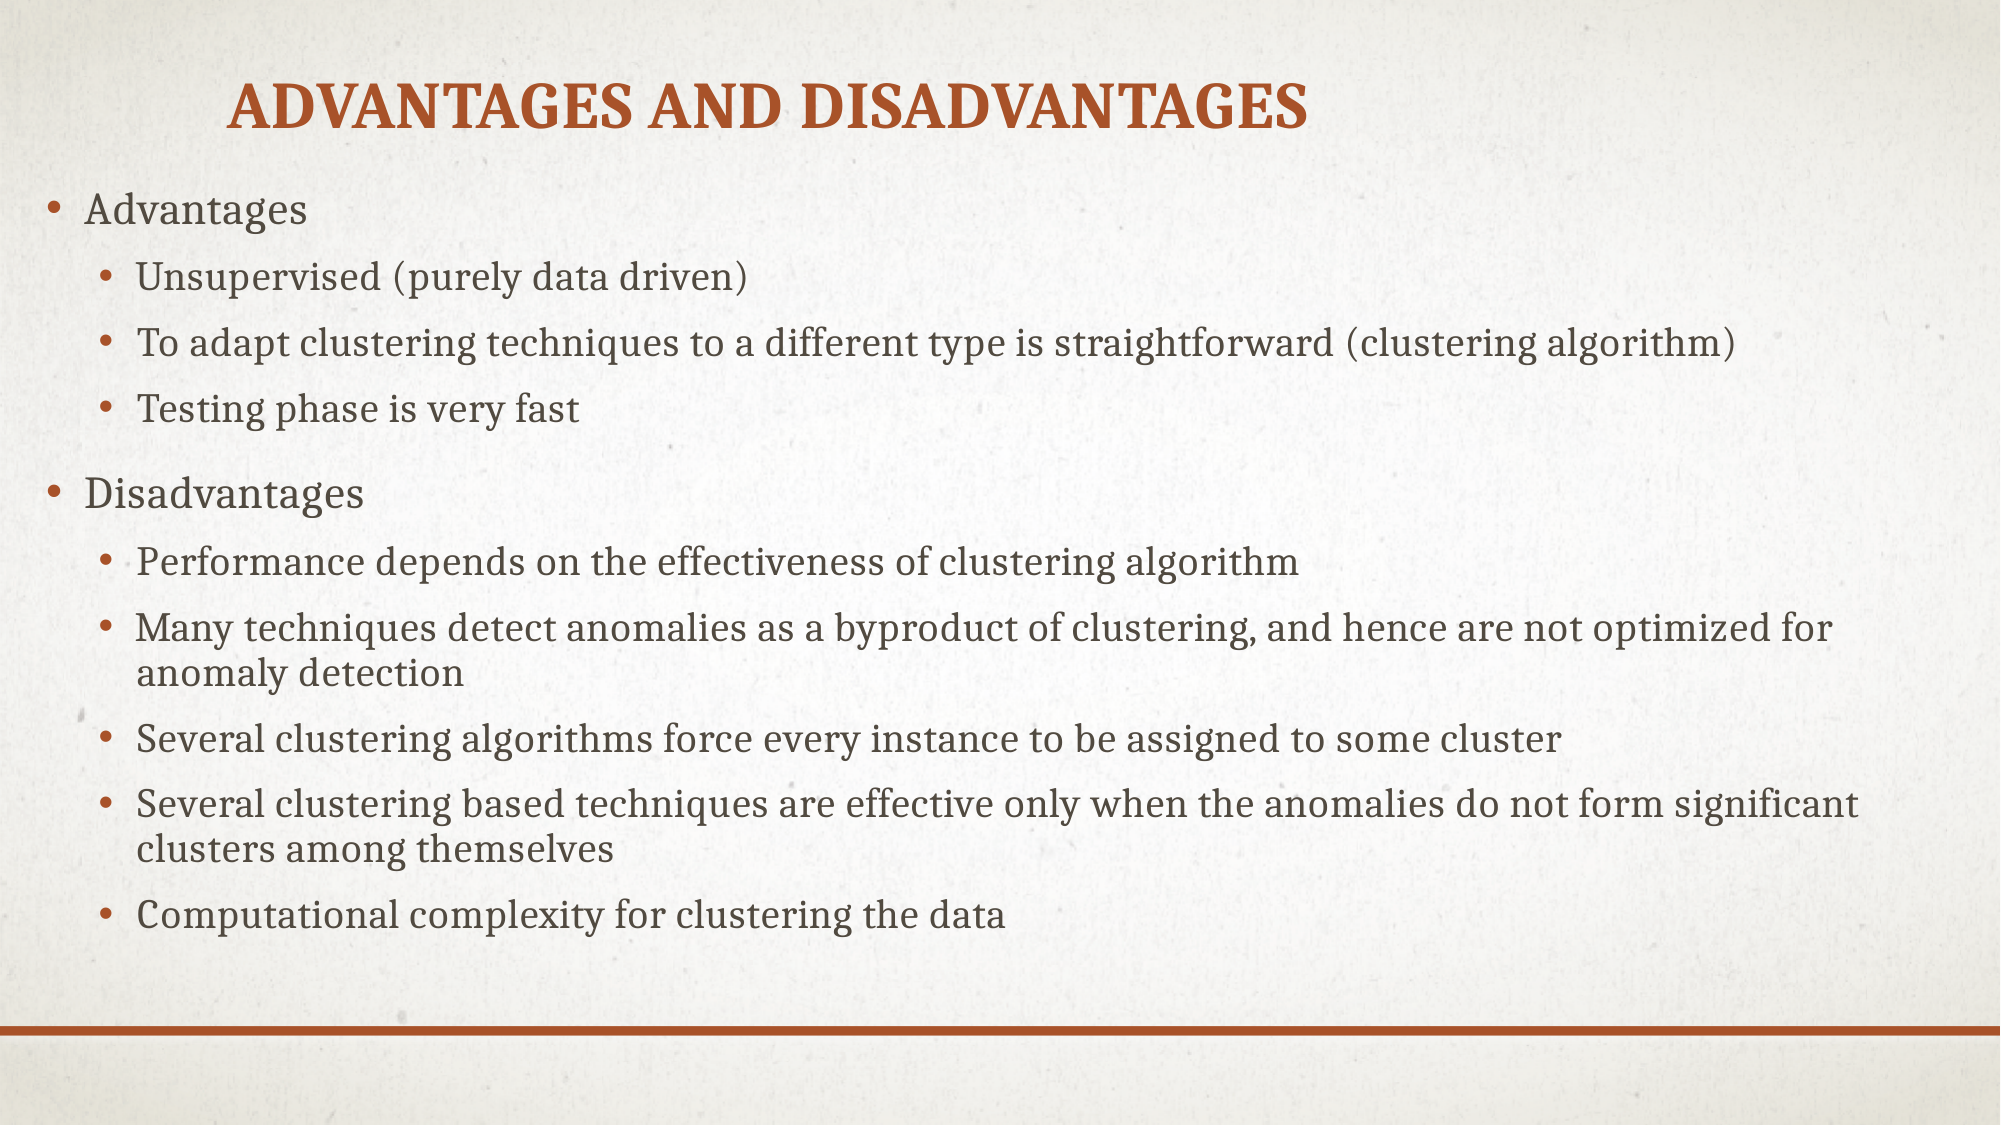

# Advantages and disadvantages
Advantages
Unsupervised (purely data driven)
To adapt clustering techniques to a different type is straightforward (clustering algorithm)
Testing phase is very fast
Disadvantages
Performance depends on the effectiveness of clustering algorithm
Many techniques detect anomalies as a byproduct of clustering, and hence are not optimized for anomaly detection
Several clustering algorithms force every instance to be assigned to some cluster
Several clustering based techniques are effective only when the anomalies do not form significant clusters among themselves
Computational complexity for clustering the data